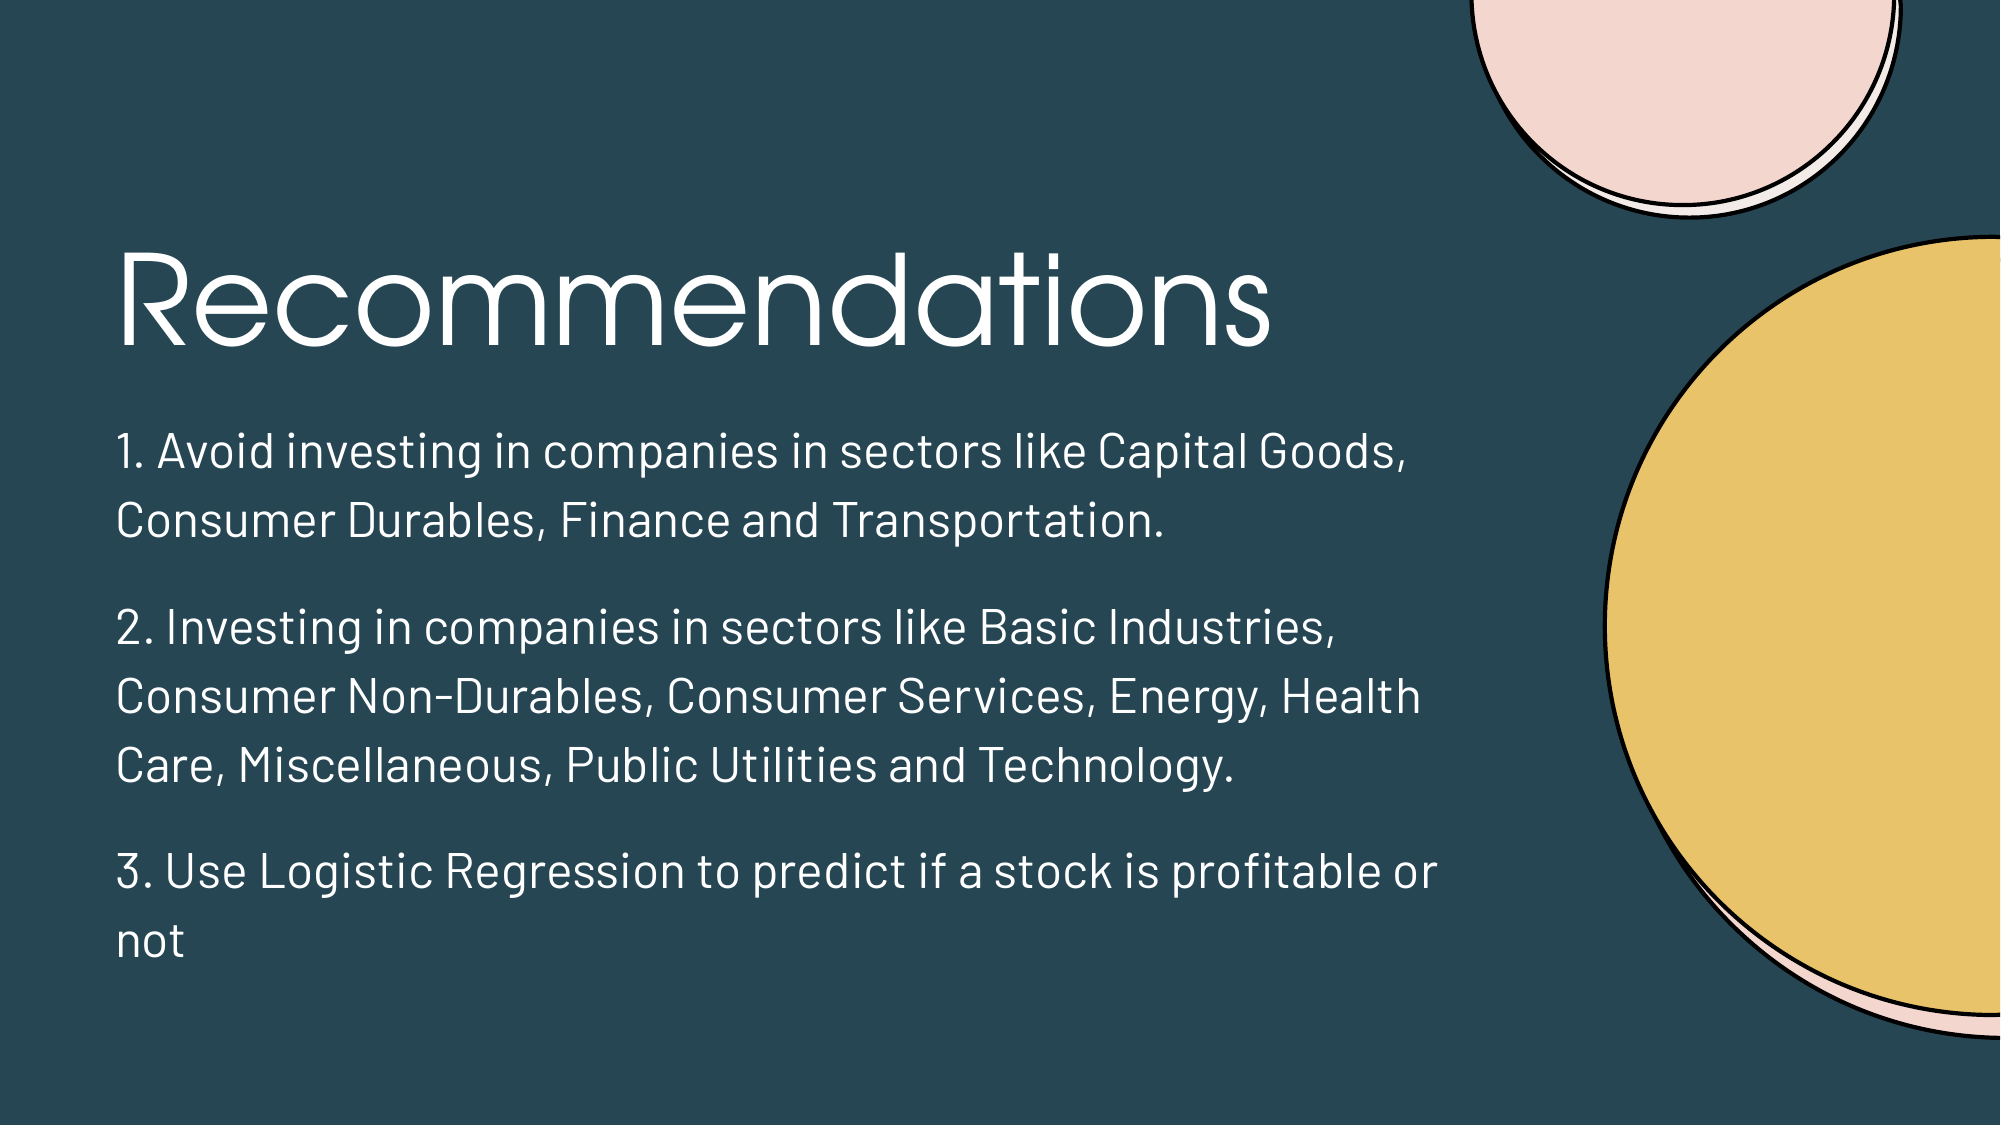

# Recommendations
1. Avoid investing in companies in sectors like Capital Goods, Consumer Durables, Finance and Transportation.
2. Investing in companies in sectors like Basic Industries, Consumer Non-Durables, Consumer Services, Energy, Health Care, Miscellaneous, Public Utilities and Technology.
3. Use Logistic Regression to predict if a stock is profitable or not